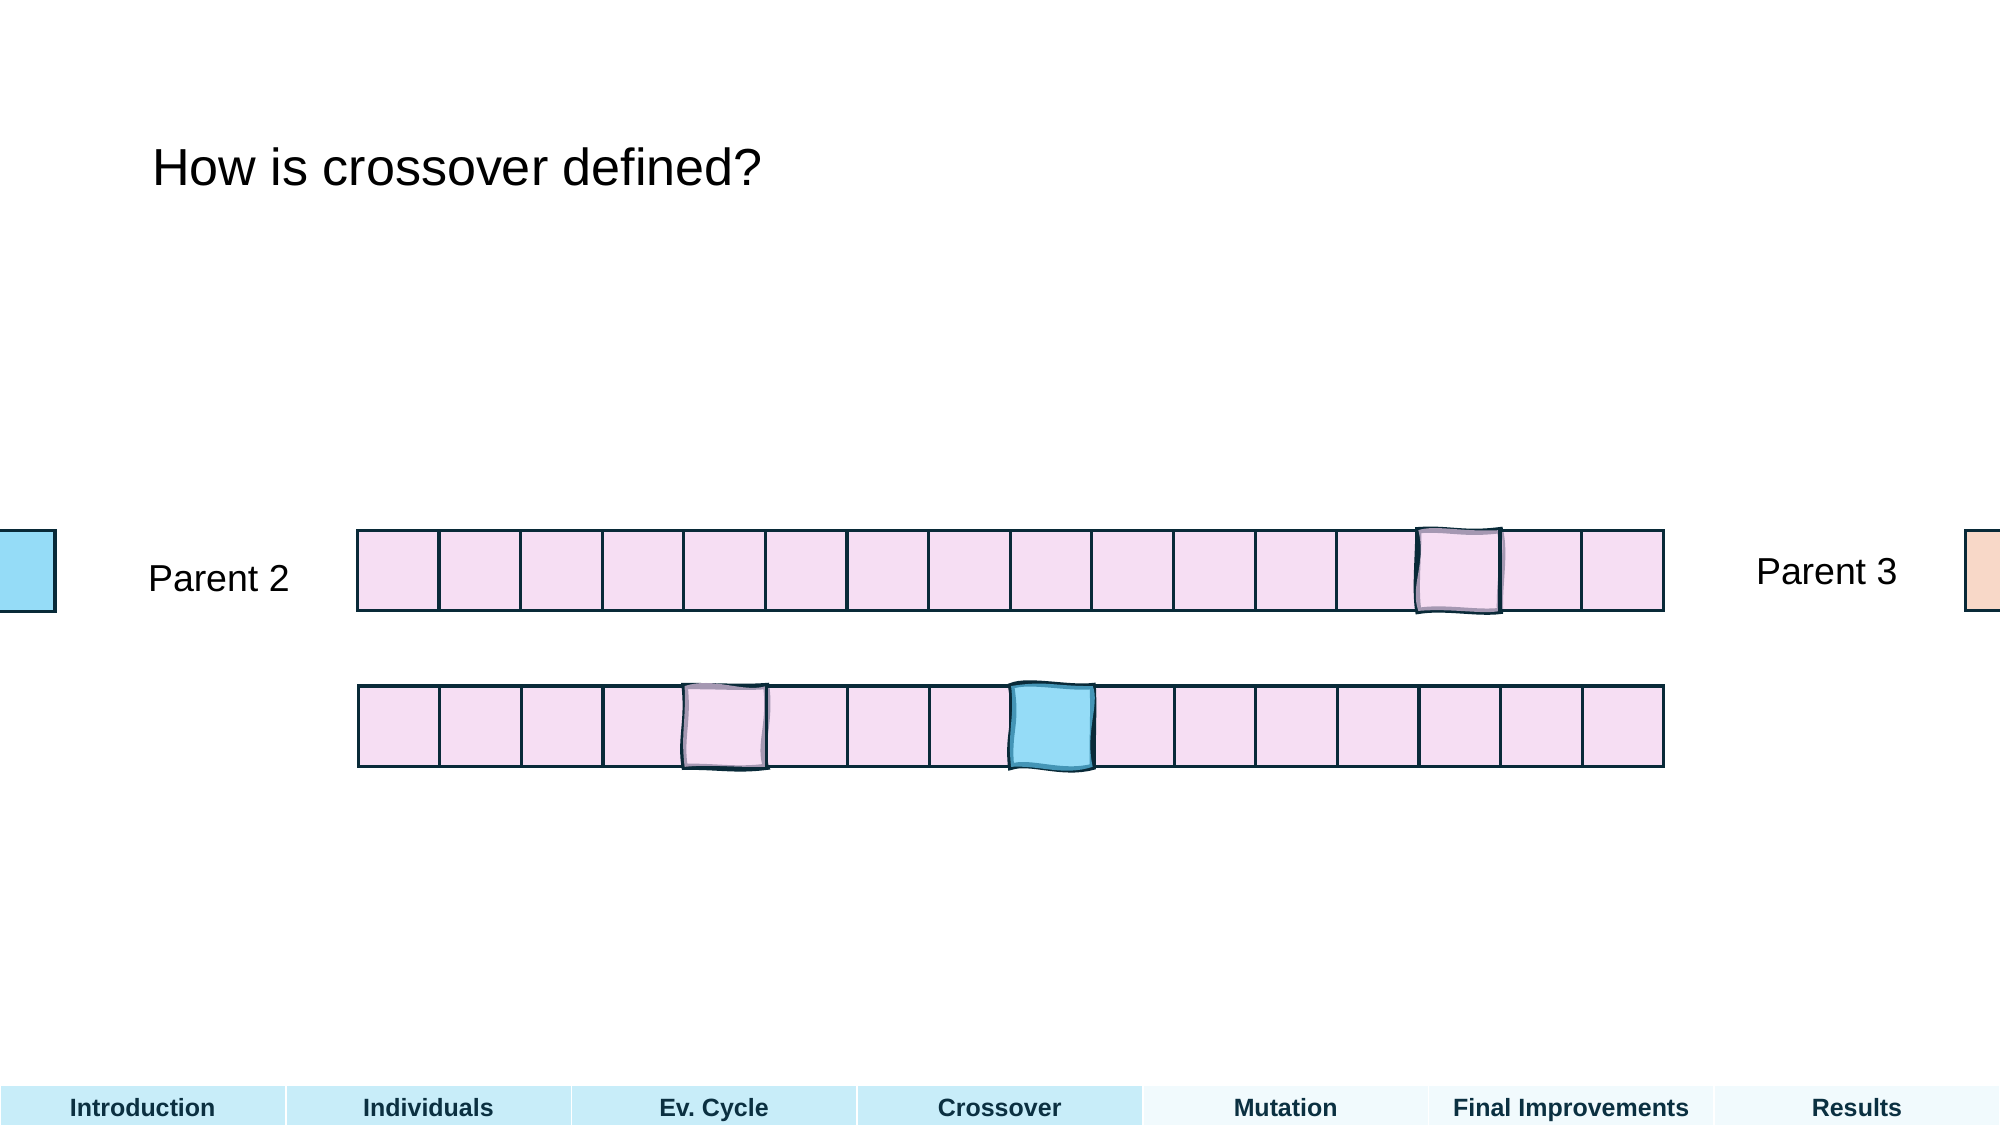

# How is crossover defined?

Parent 3
Parent 1
Parent 2

| Introduction | Individuals | Ev. Cycle | Crossover | Mutation | Final Improvements | Results |
| --- | --- | --- | --- | --- | --- | --- |